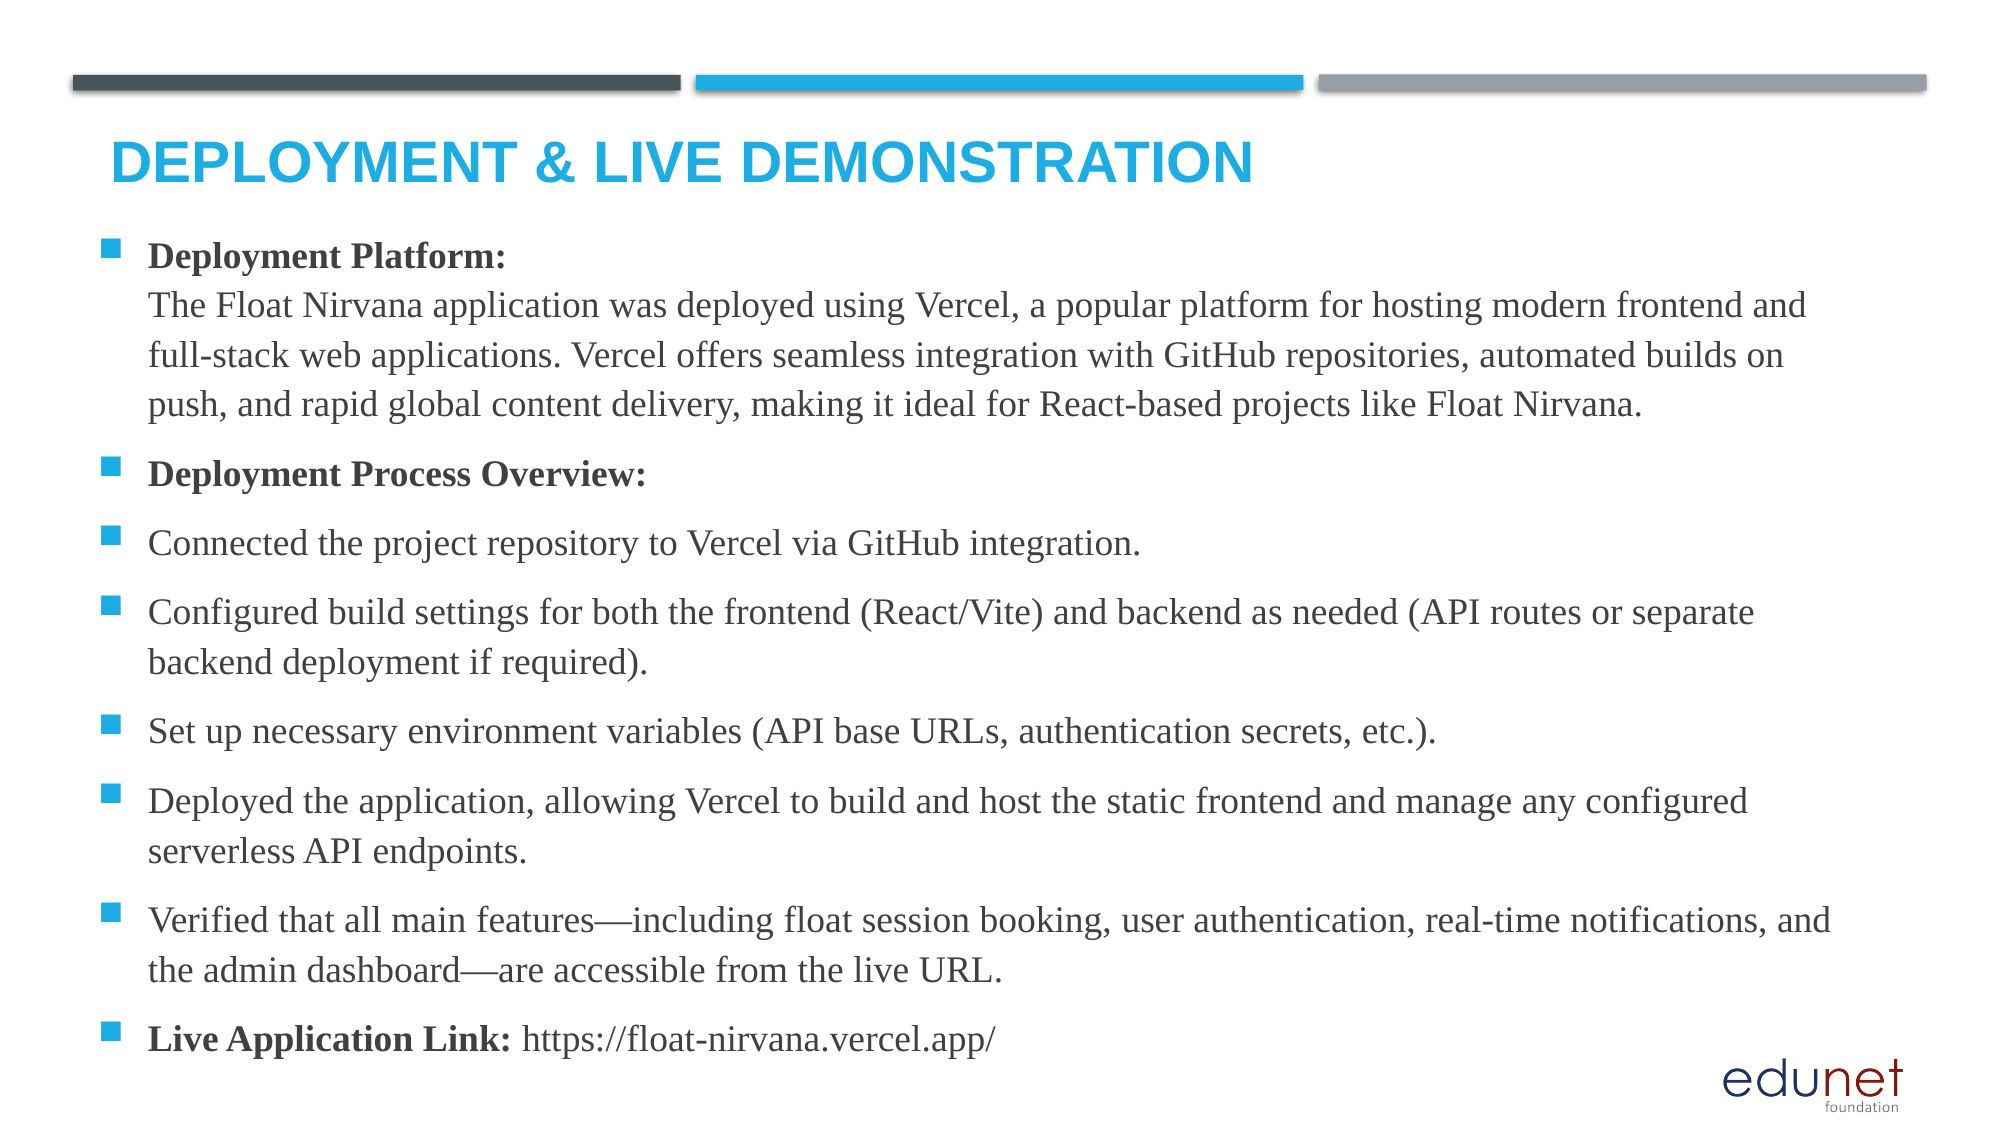

# Deployment & Live Demonstration
Deployment Platform:
The Float Nirvana application was deployed using Vercel, a popular platform for hosting modern frontend and full-stack web applications. Vercel offers seamless integration with GitHub repositories, automated builds on push, and rapid global content delivery, making it ideal for React-based projects like Float Nirvana.
Deployment Process Overview:
Connected the project repository to Vercel via GitHub integration.
Configured build settings for both the frontend (React/Vite) and backend as needed (API routes or separate backend deployment if required).
Set up necessary environment variables (API base URLs, authentication secrets, etc.).
Deployed the application, allowing Vercel to build and host the static frontend and manage any configured serverless API endpoints.
Verified that all main features—including float session booking, user authentication, real-time notifications, and the admin dashboard—are accessible from the live URL.
Live Application Link: https://float-nirvana.vercel.app/